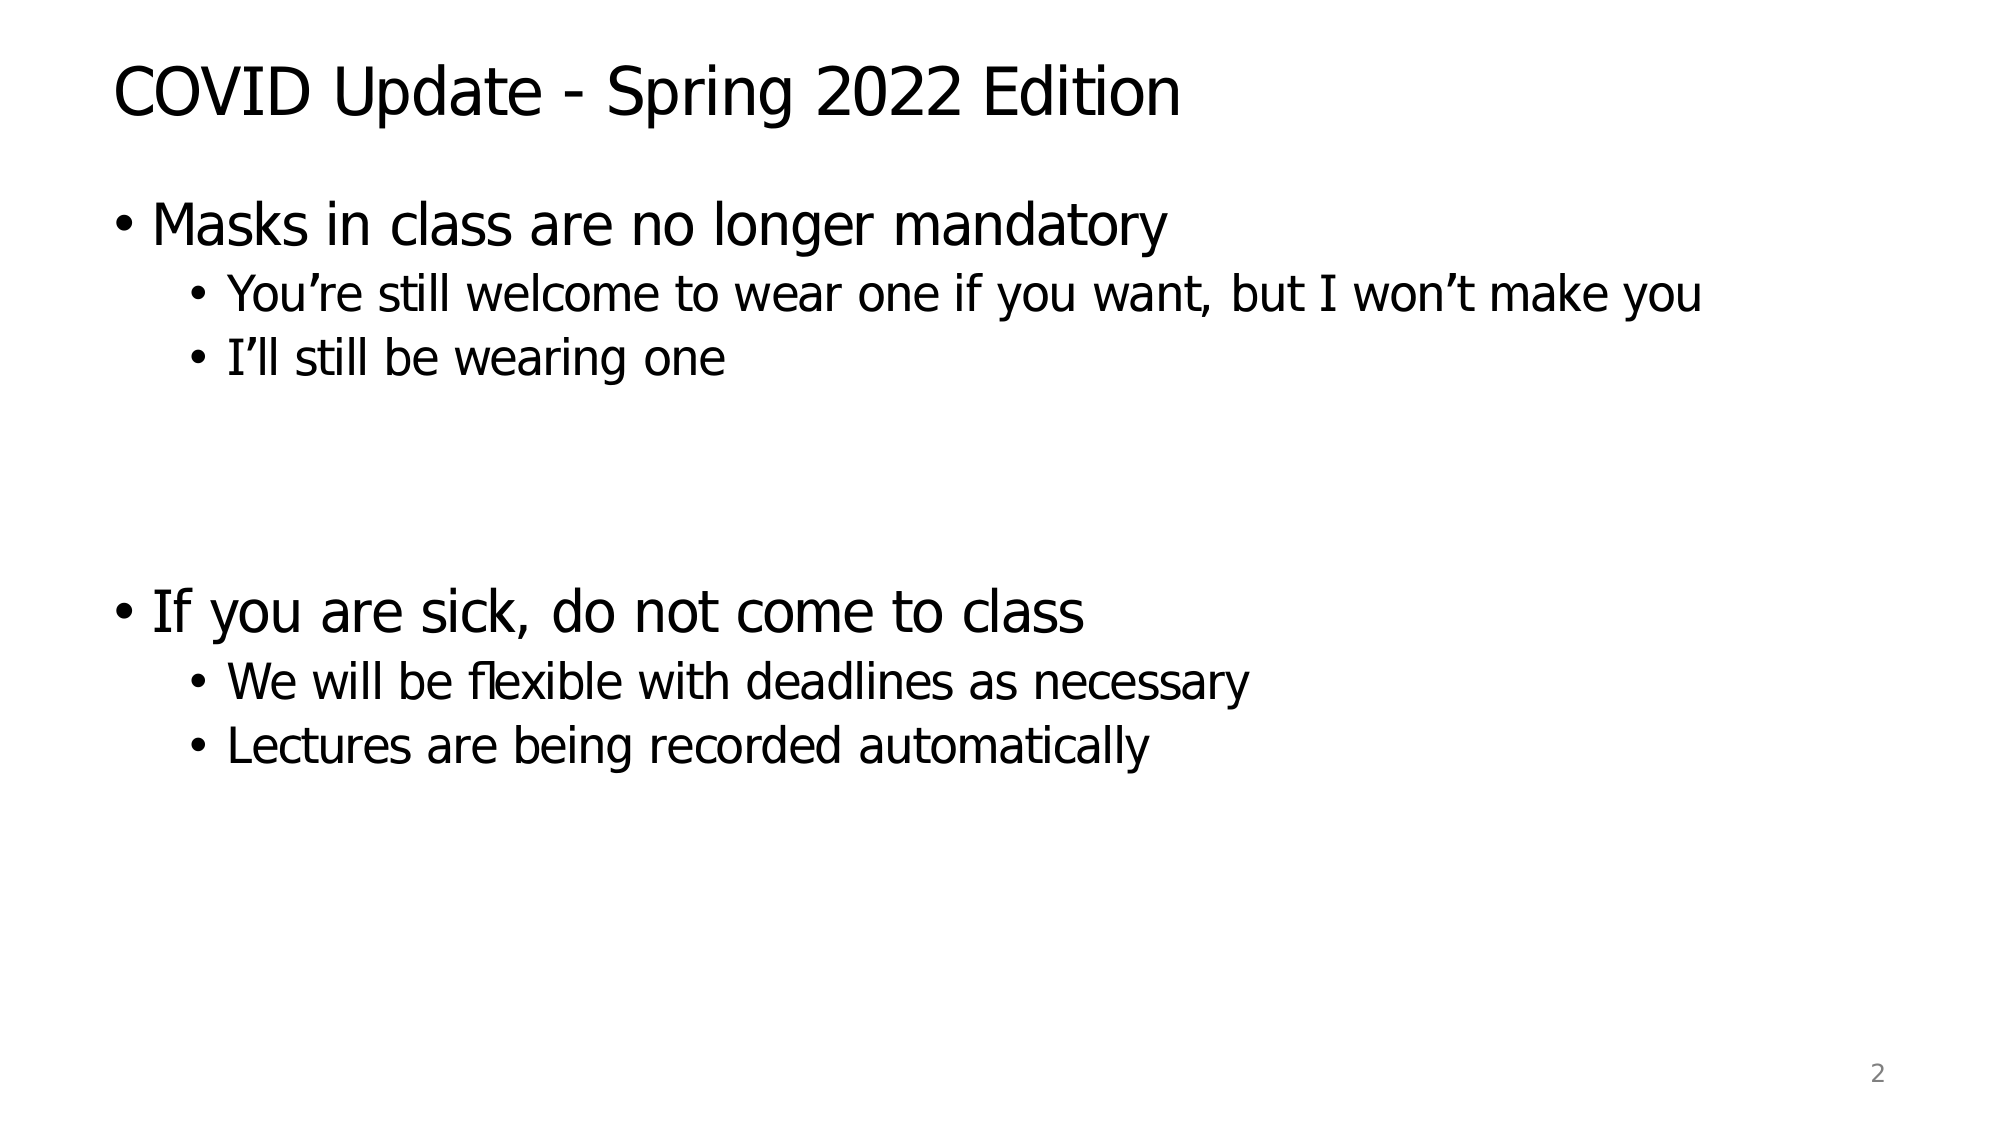

# COVID Update - Spring 2022 Edition
Masks in class are no longer mandatory
You’re still welcome to wear one if you want, but I won’t make you
I’ll still be wearing one

If you are sick, do not come to class
We will be flexible with deadlines as necessary
Lectures are being recorded automatically
2